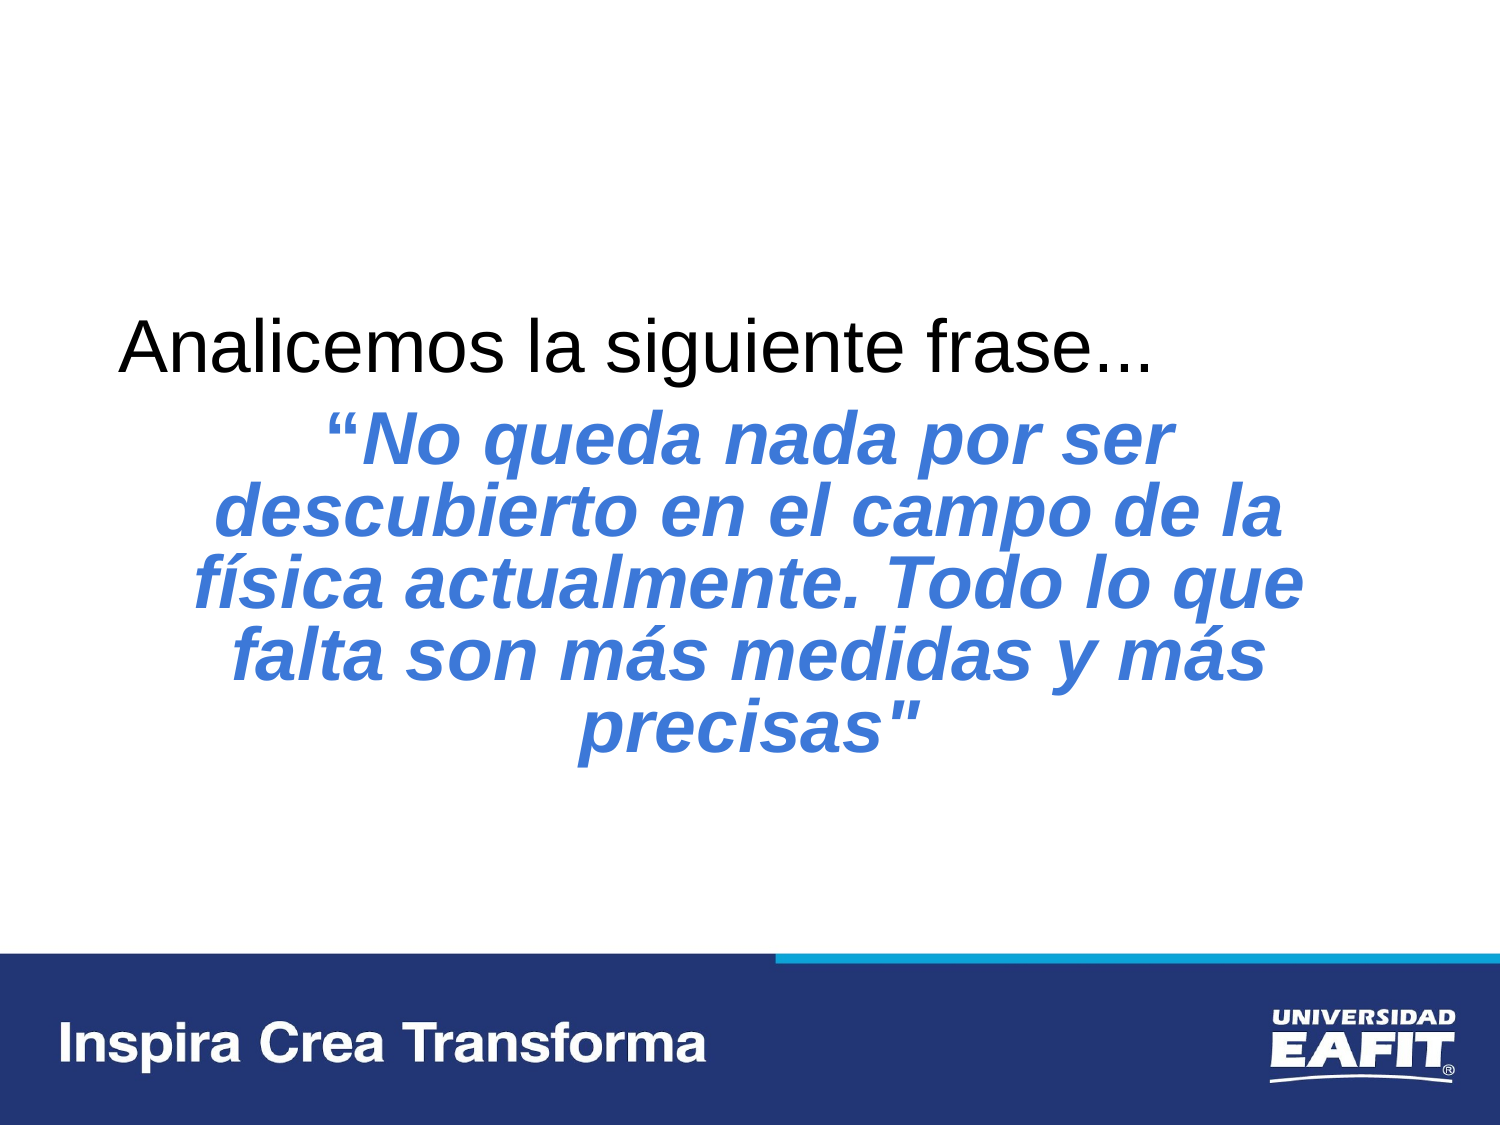

Analicemos la siguiente frase...
“No queda nada por ser descubierto en el campo de la física actualmente. Todo lo que falta son más medidas y más precisas"